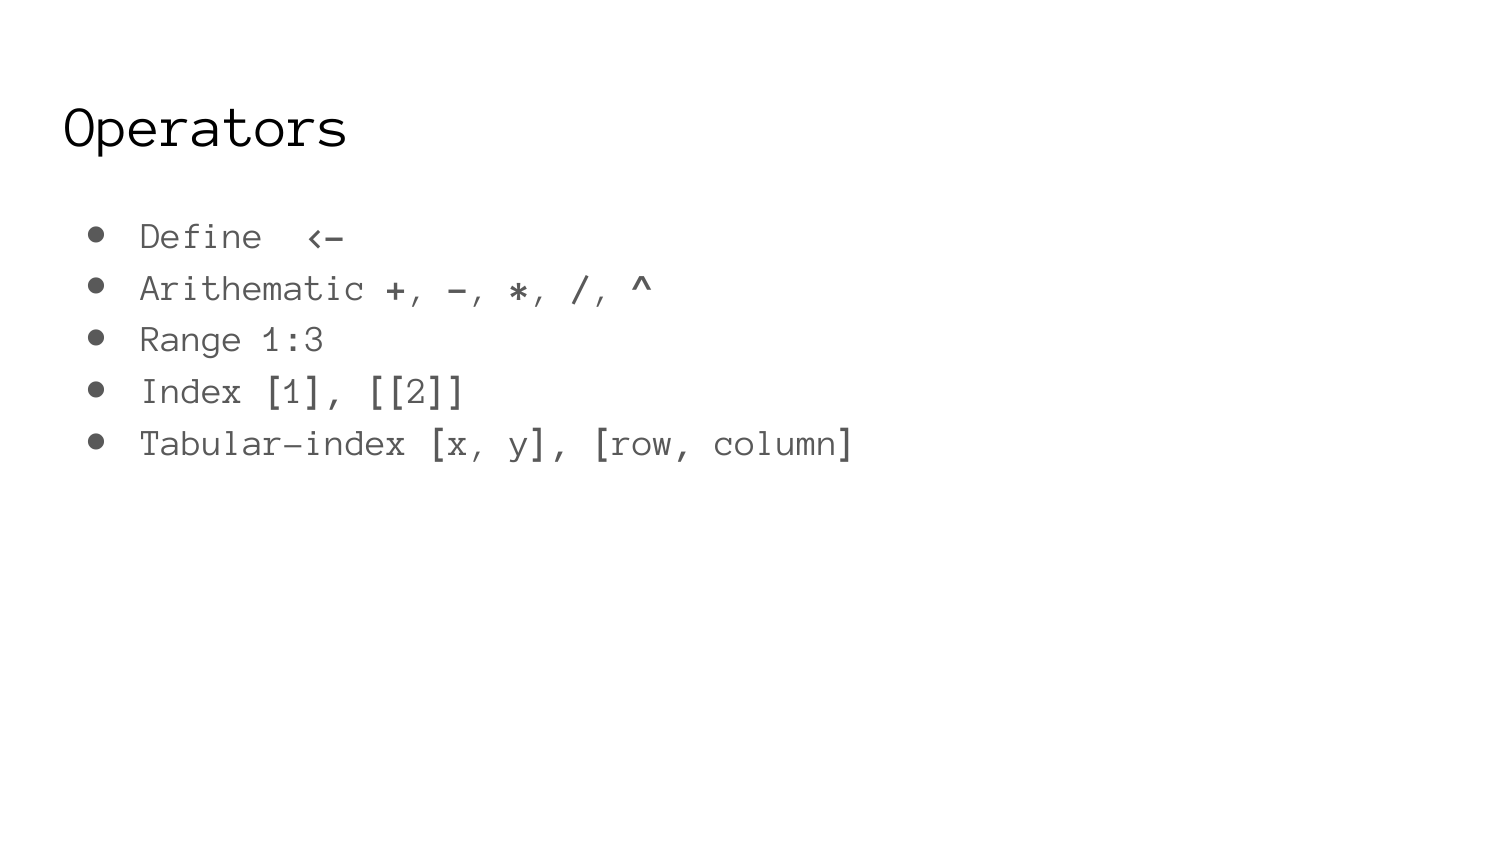

# Operators
Define  <-
Arithematic +, -, *, /, ^
Range 1:3
Index [1], [[2]]
Tabular-index [x, y], [row, column]